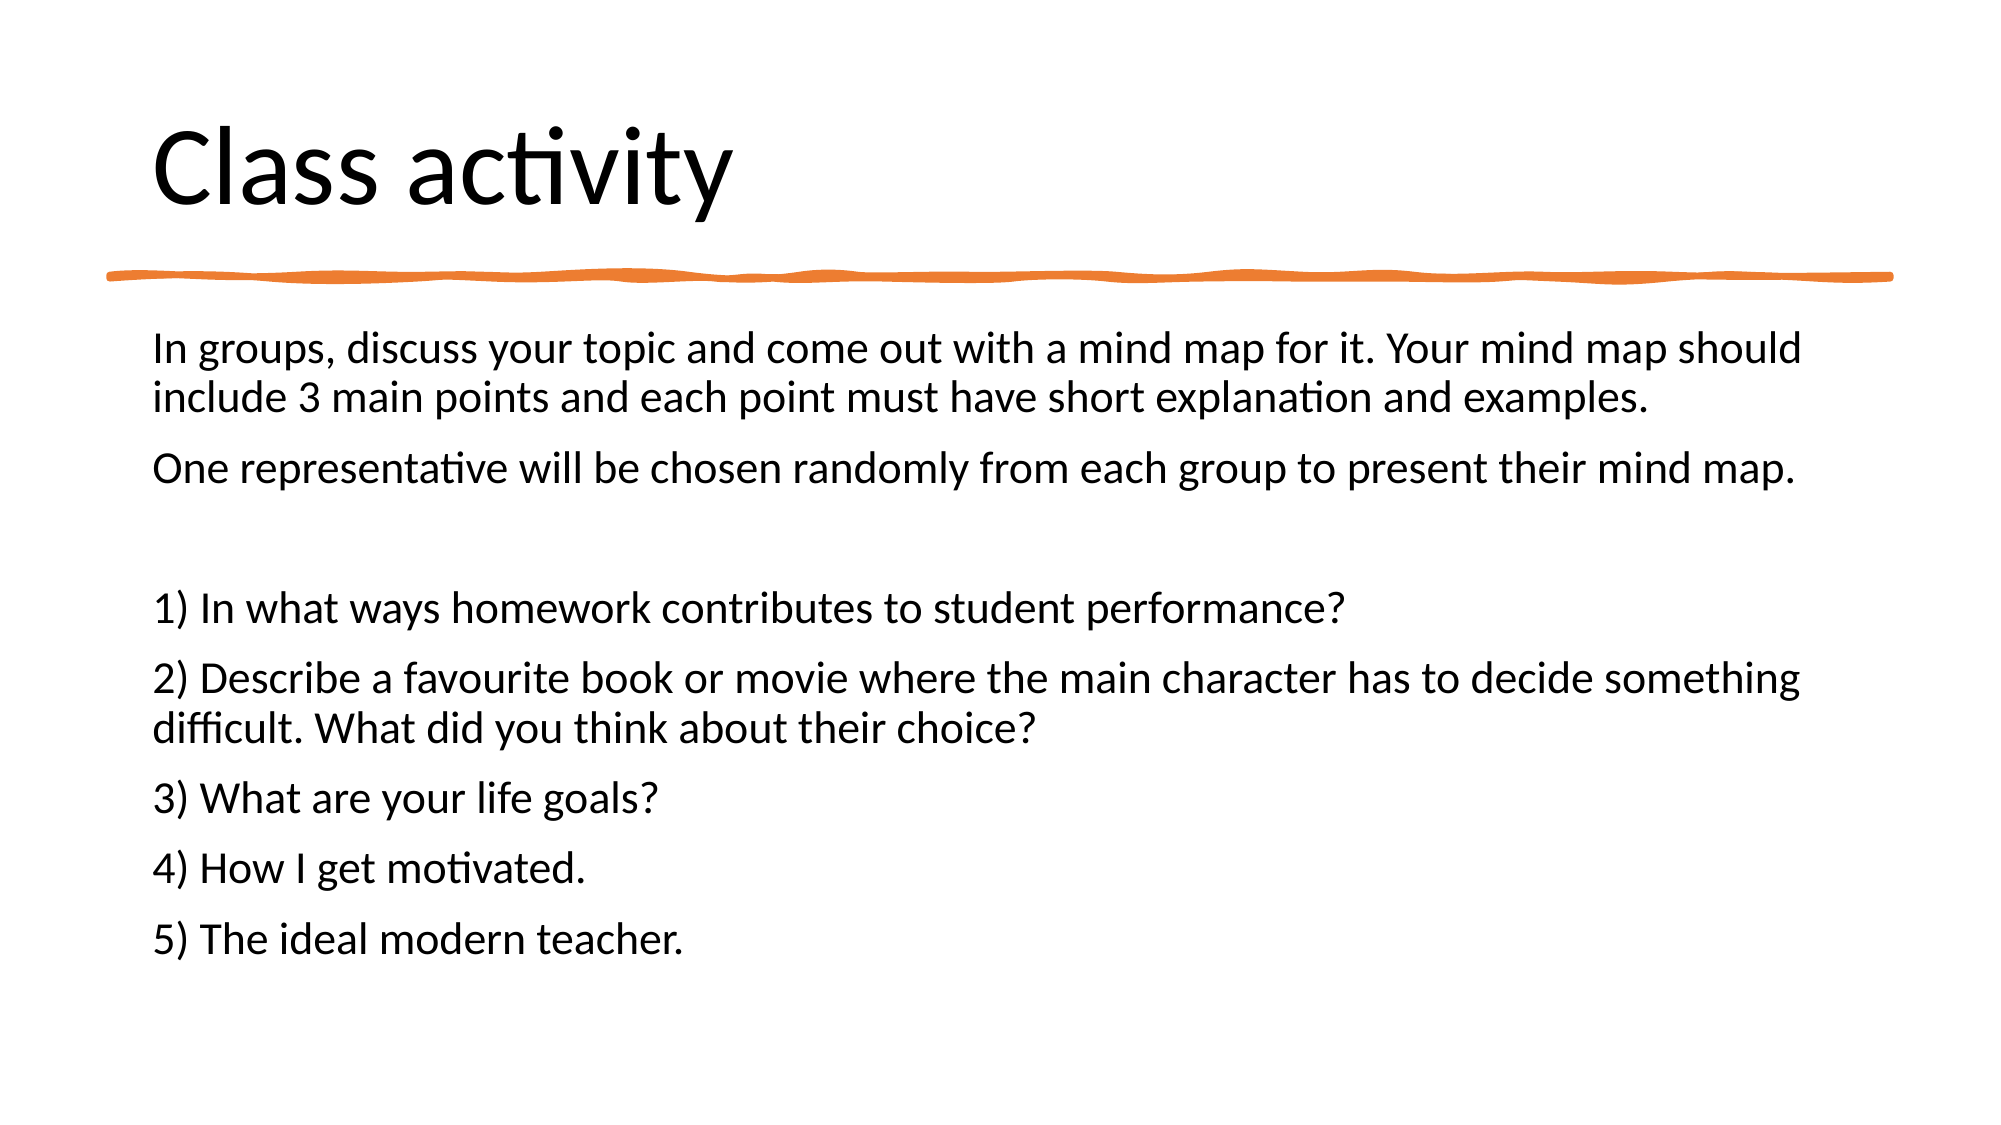

# Class activity

In groups, discuss your topic and come out with a mind map for it. Your mind map should include 3 main points and each point must have short explanation and examples.
One representative will be chosen randomly from each group to present their mind map.

1) In what ways homework contributes to student performance?
2) Describe a favourite book or movie where the main character has to decide something difficult. What did you think about their choice?
3) What are your life goals?
4) How I get motivated.
5) The ideal modern teacher.